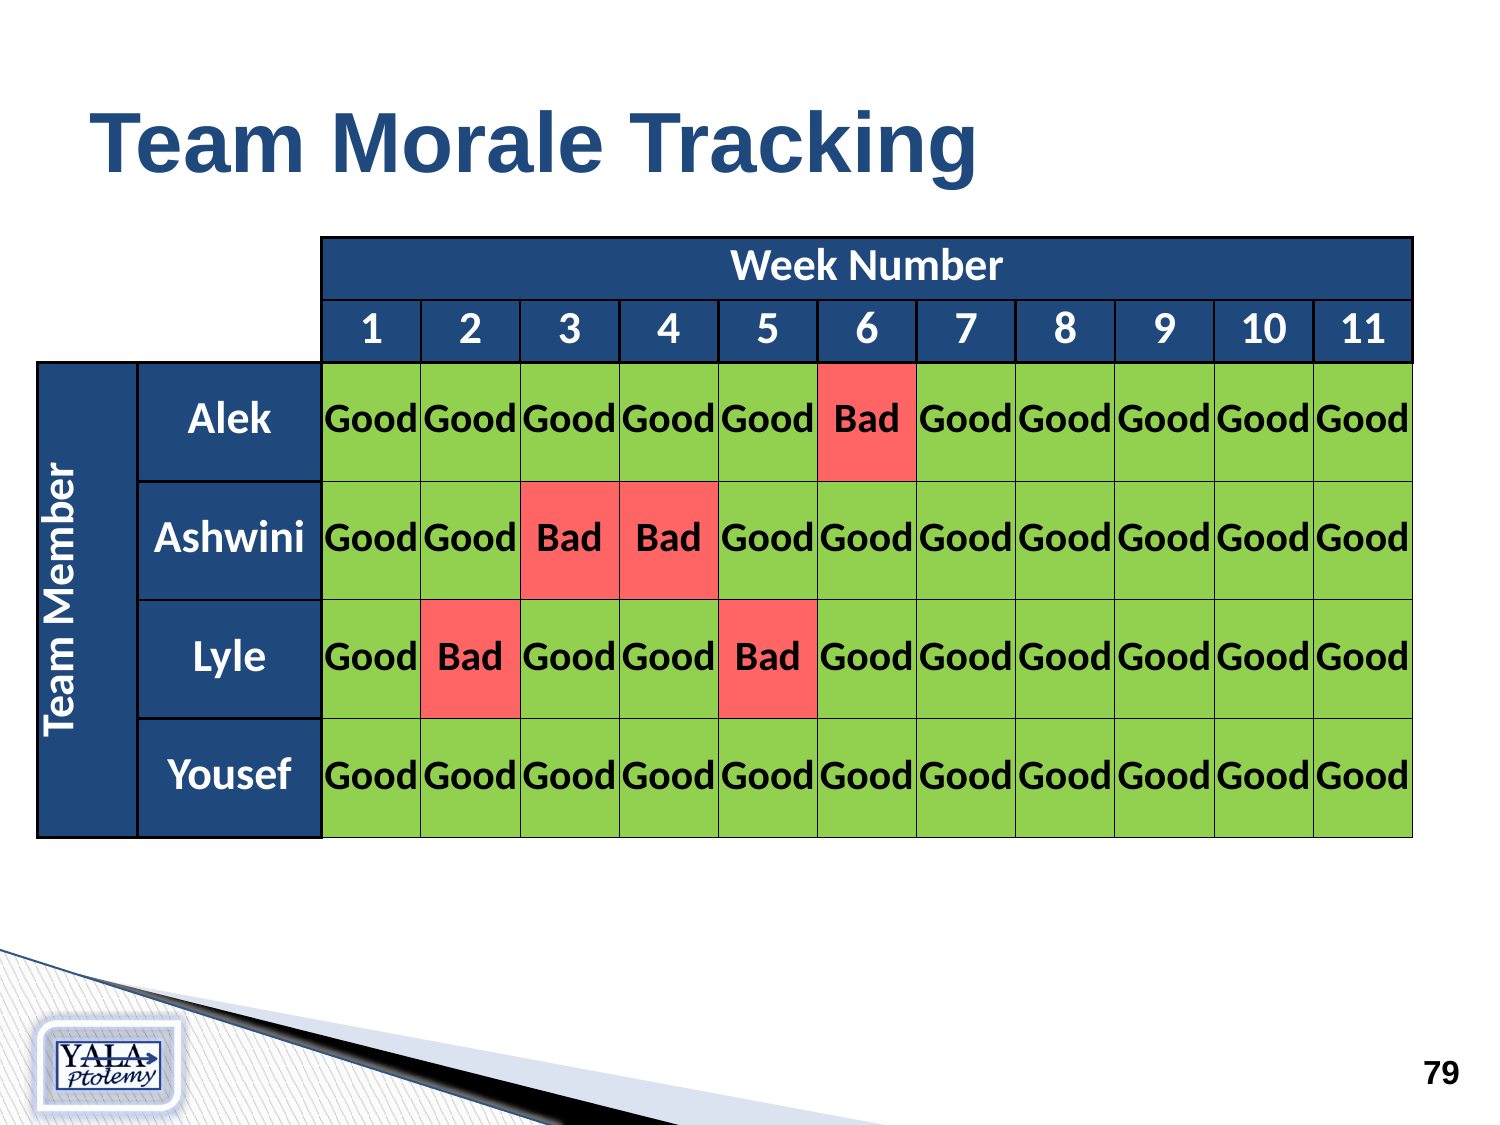

# Team Morale Tracking
|  |  | Week Number |  |  |  |  |  |  |  |  |  |  |
| --- | --- | --- | --- | --- | --- | --- | --- | --- | --- | --- | --- | --- |
|  |  | 1 | 2 | 3 | 4 | 5 | 6 | 7 | 8 | 9 | 10 | 11 |
| Team Member | Alek | Good | Good | Good | Good | Good | Bad | Good | Good | Good | Good | Good |
|  | Ashwini | Good | Good | Bad | Bad | Good | Good | Good | Good | Good | Good | Good |
|  | Lyle | Good | Bad | Good | Good | Bad | Good | Good | Good | Good | Good | Good |
|  | Yousef | Good | Good | Good | Good | Good | Good | Good | Good | Good | Good | Good |
79